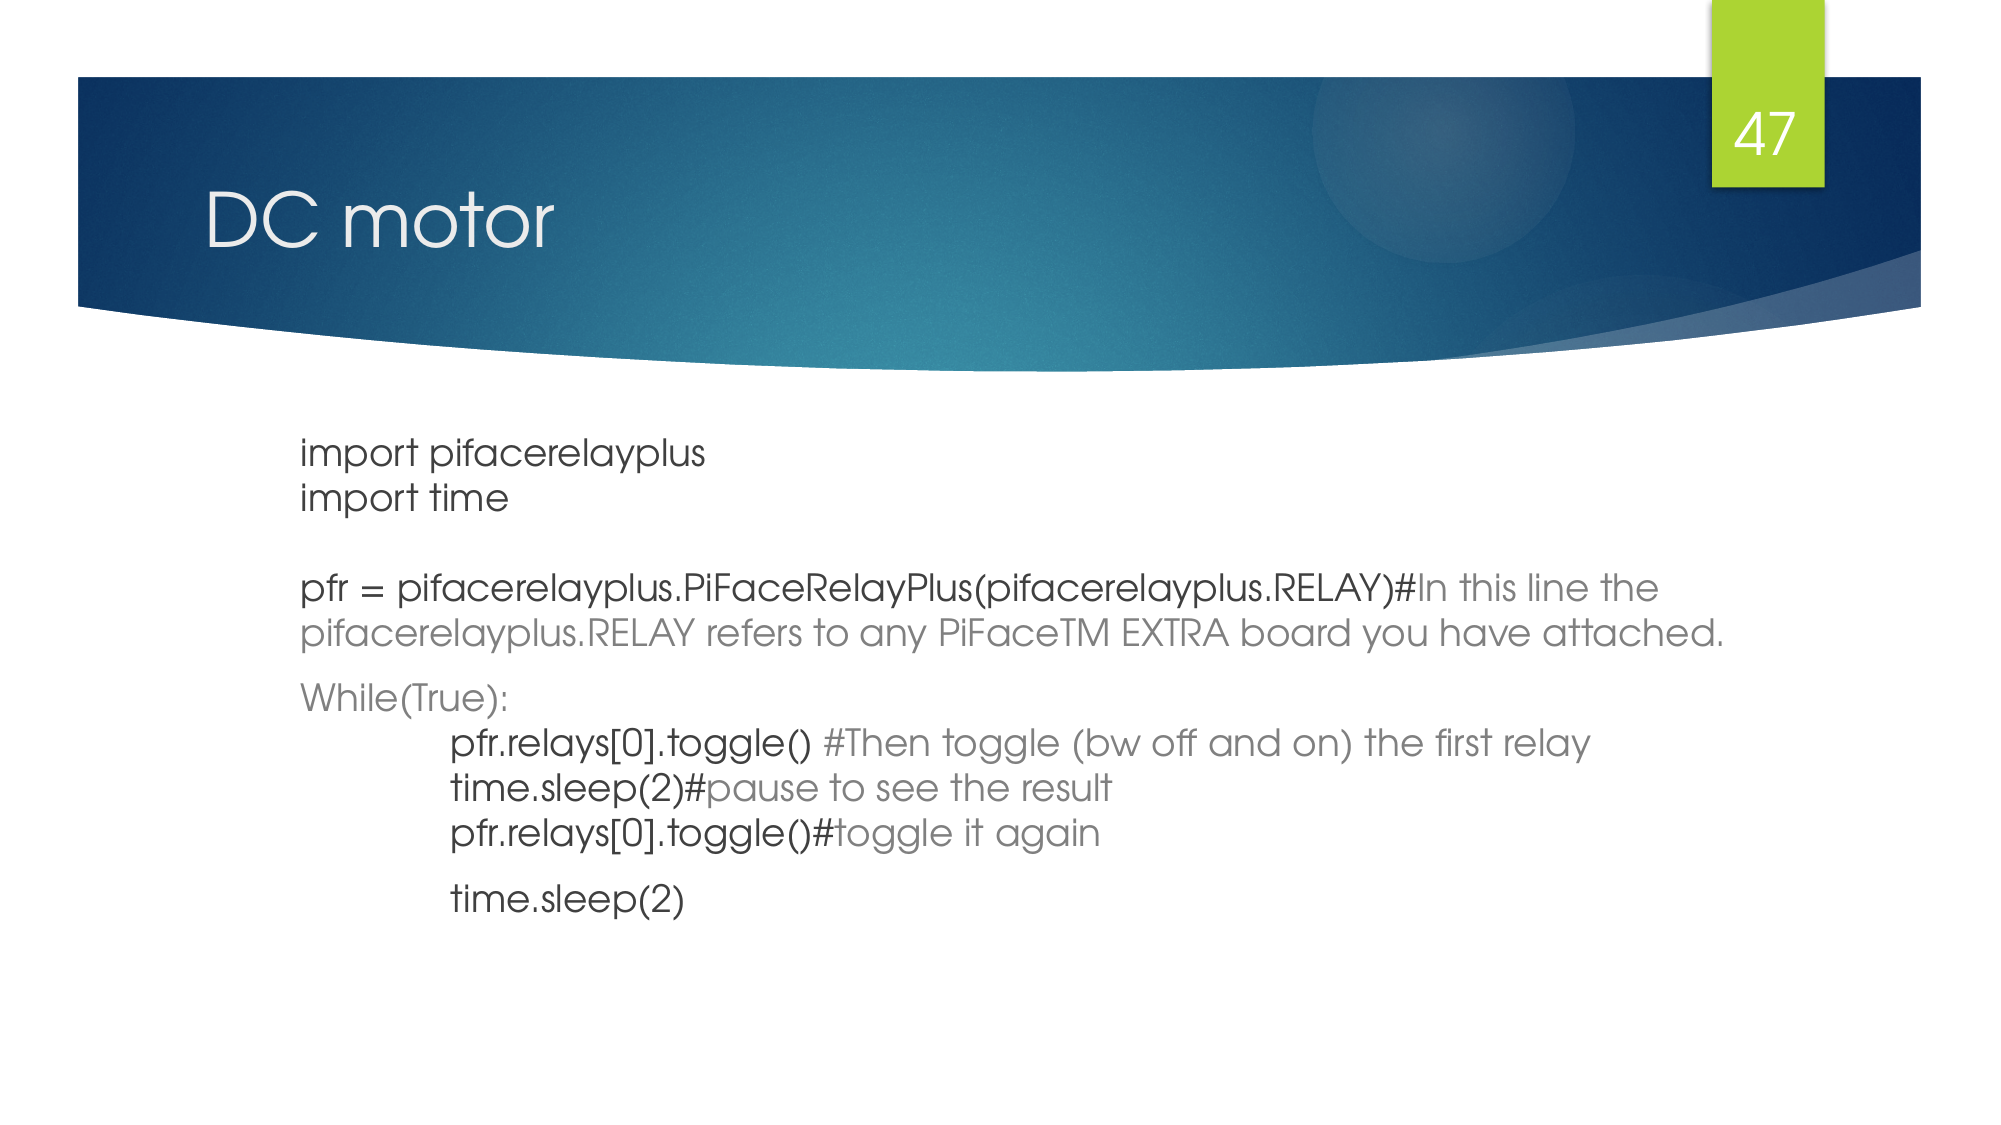

47
# DC motor
import pifacerelayplus
import time
pfr = pifacerelayplus.PiFaceRelayPlus(pifacerelayplus.RELAY)#In this line the                   pifacerelayplus.RELAY refers to any PiFaceTM EXTRA board you have attached.
While(True):
	pfr.relays[0].toggle() #Then toggle (bw off and on) the first relay
	time.sleep(2)#pause to see the result
	pfr.relays[0].toggle()#toggle it again
	time.sleep(2)